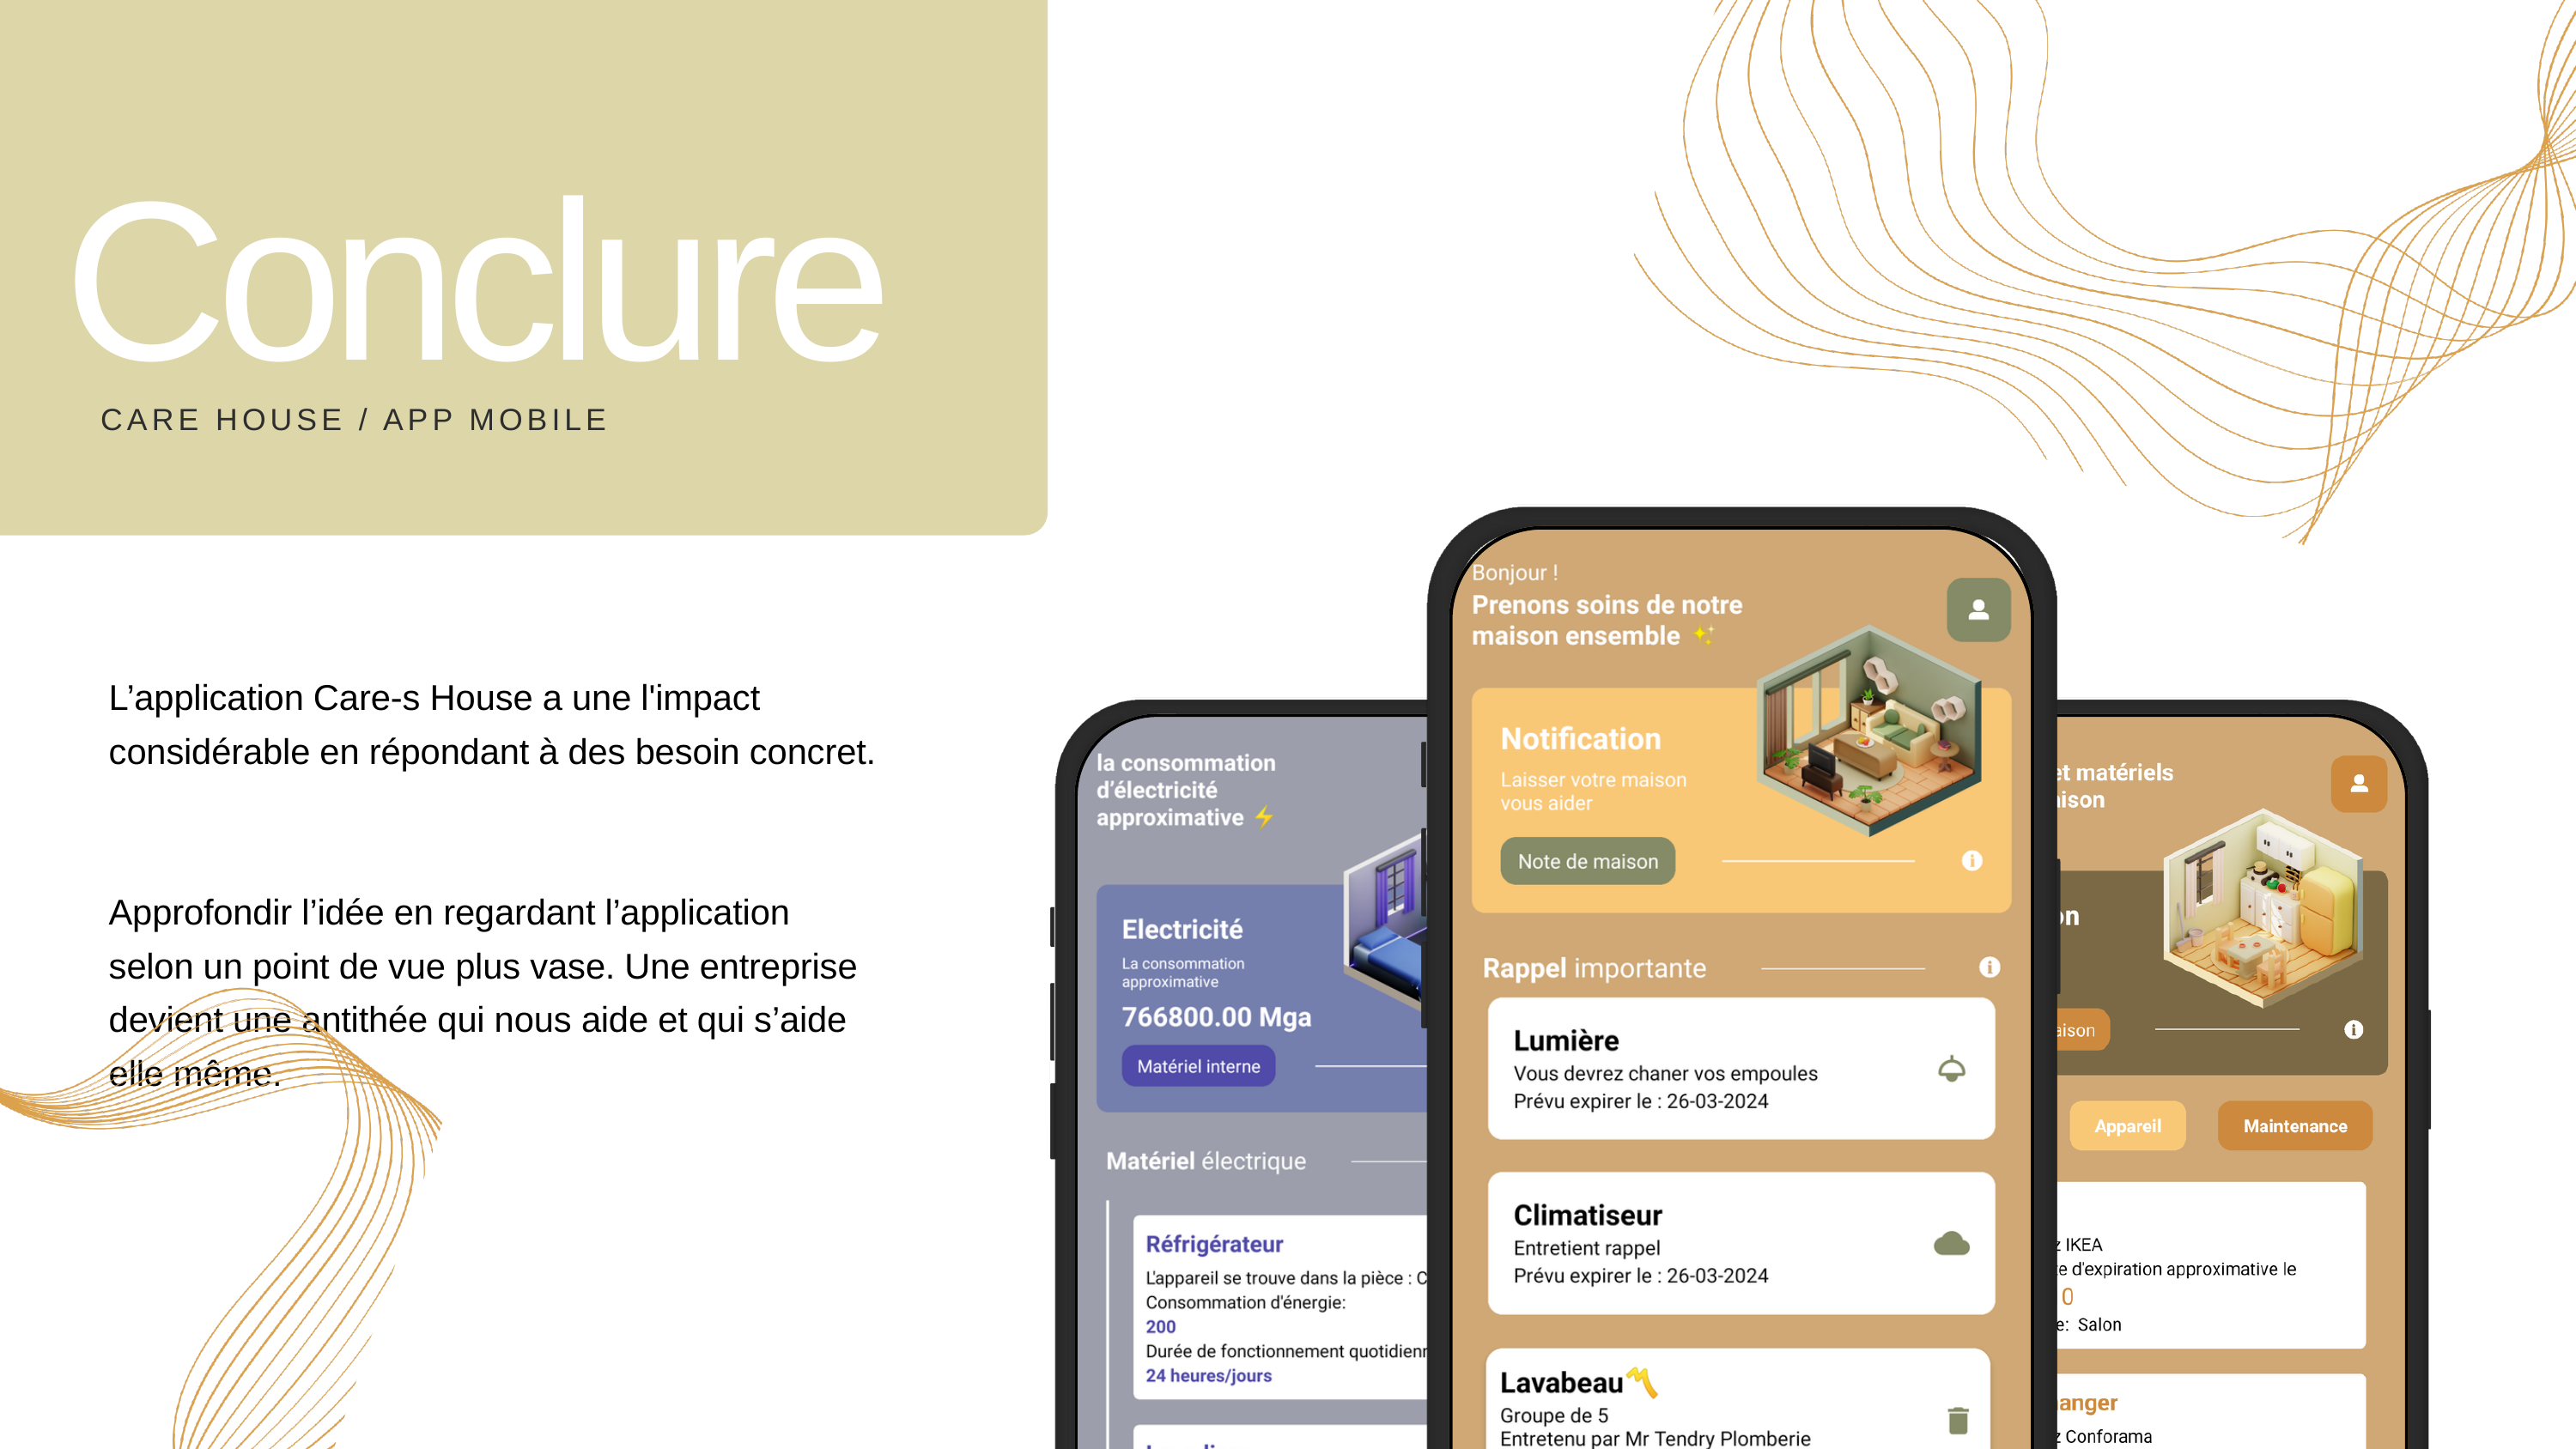

Conclure
CARE HOUSE / APP MOBILE

L’application Care-s House a une l'impact considérable en répondant à des besoin concret.

Approfondir l’idée en regardant l’application selon un point de vue plus vase. Une entreprise devient une antithée qui nous aide et qui s’aide elle même.